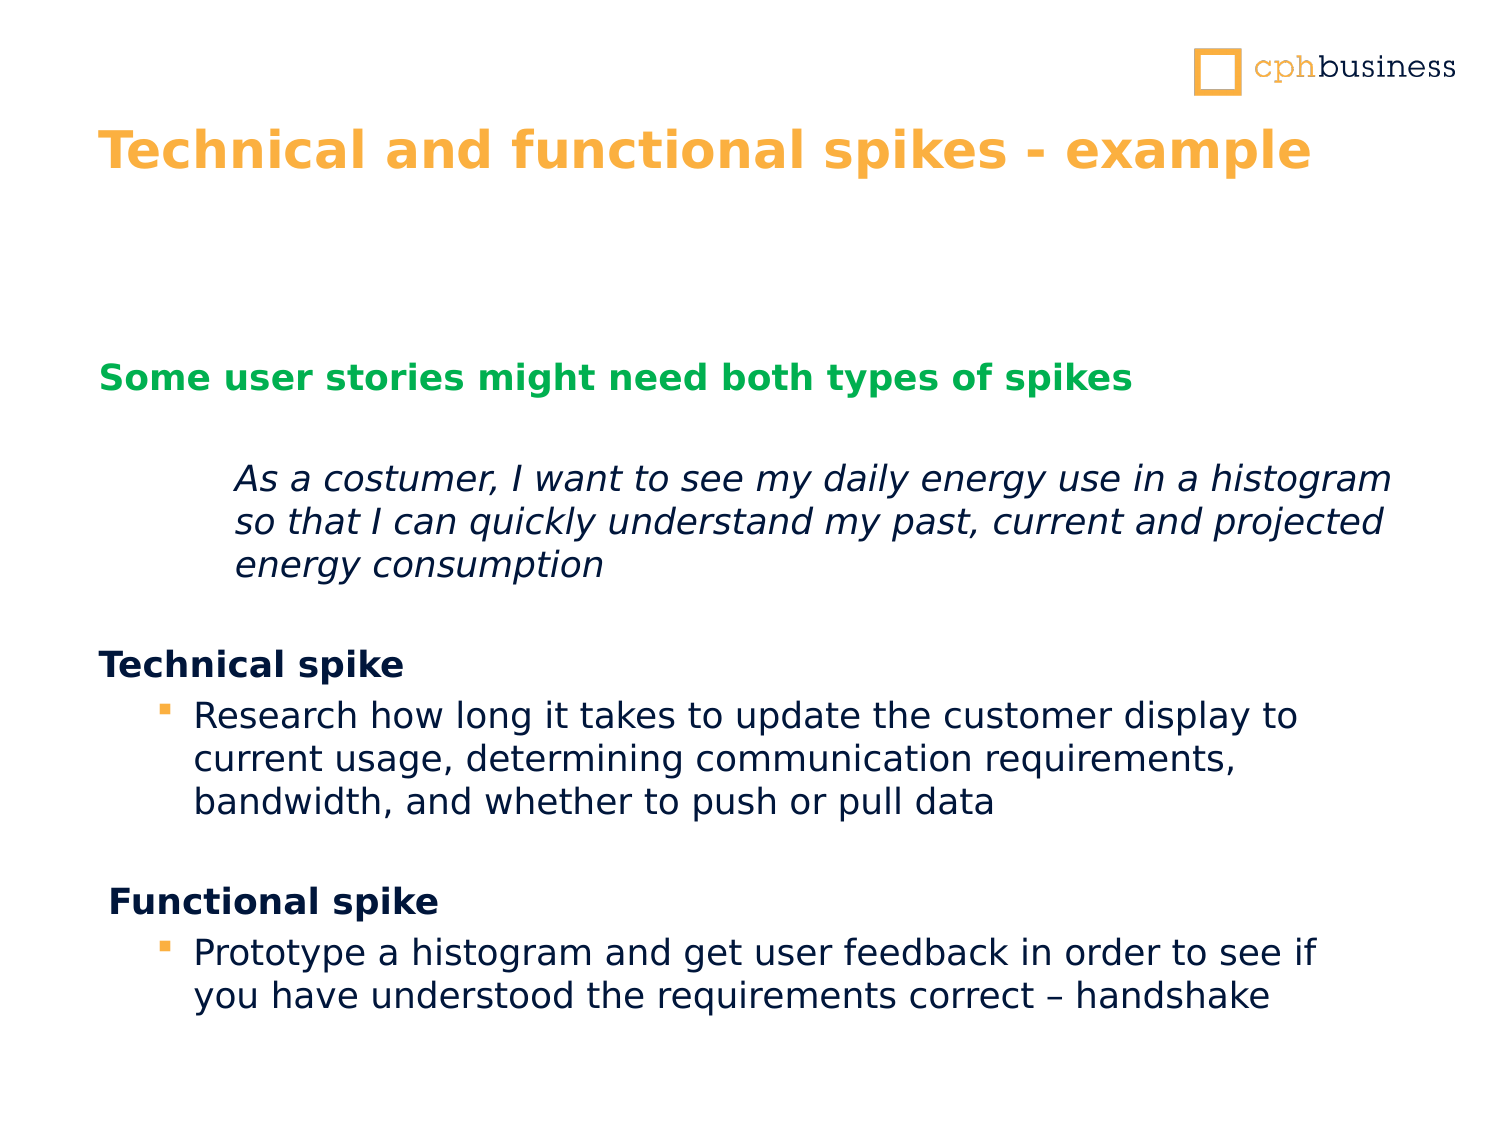

Technical and functional spikes - example
Some user stories might need both types of spikes

As a costumer, I want to see my daily energy use in a histogram so that I can quickly understand my past, current and projected energy consumption

Technical spike
Research how long it takes to update the customer display to current usage, determining communication requirements, bandwidth, and whether to push or pull data

Functional spike
Prototype a histogram and get user feedback in order to see if you have understood the requirements correct – handshake